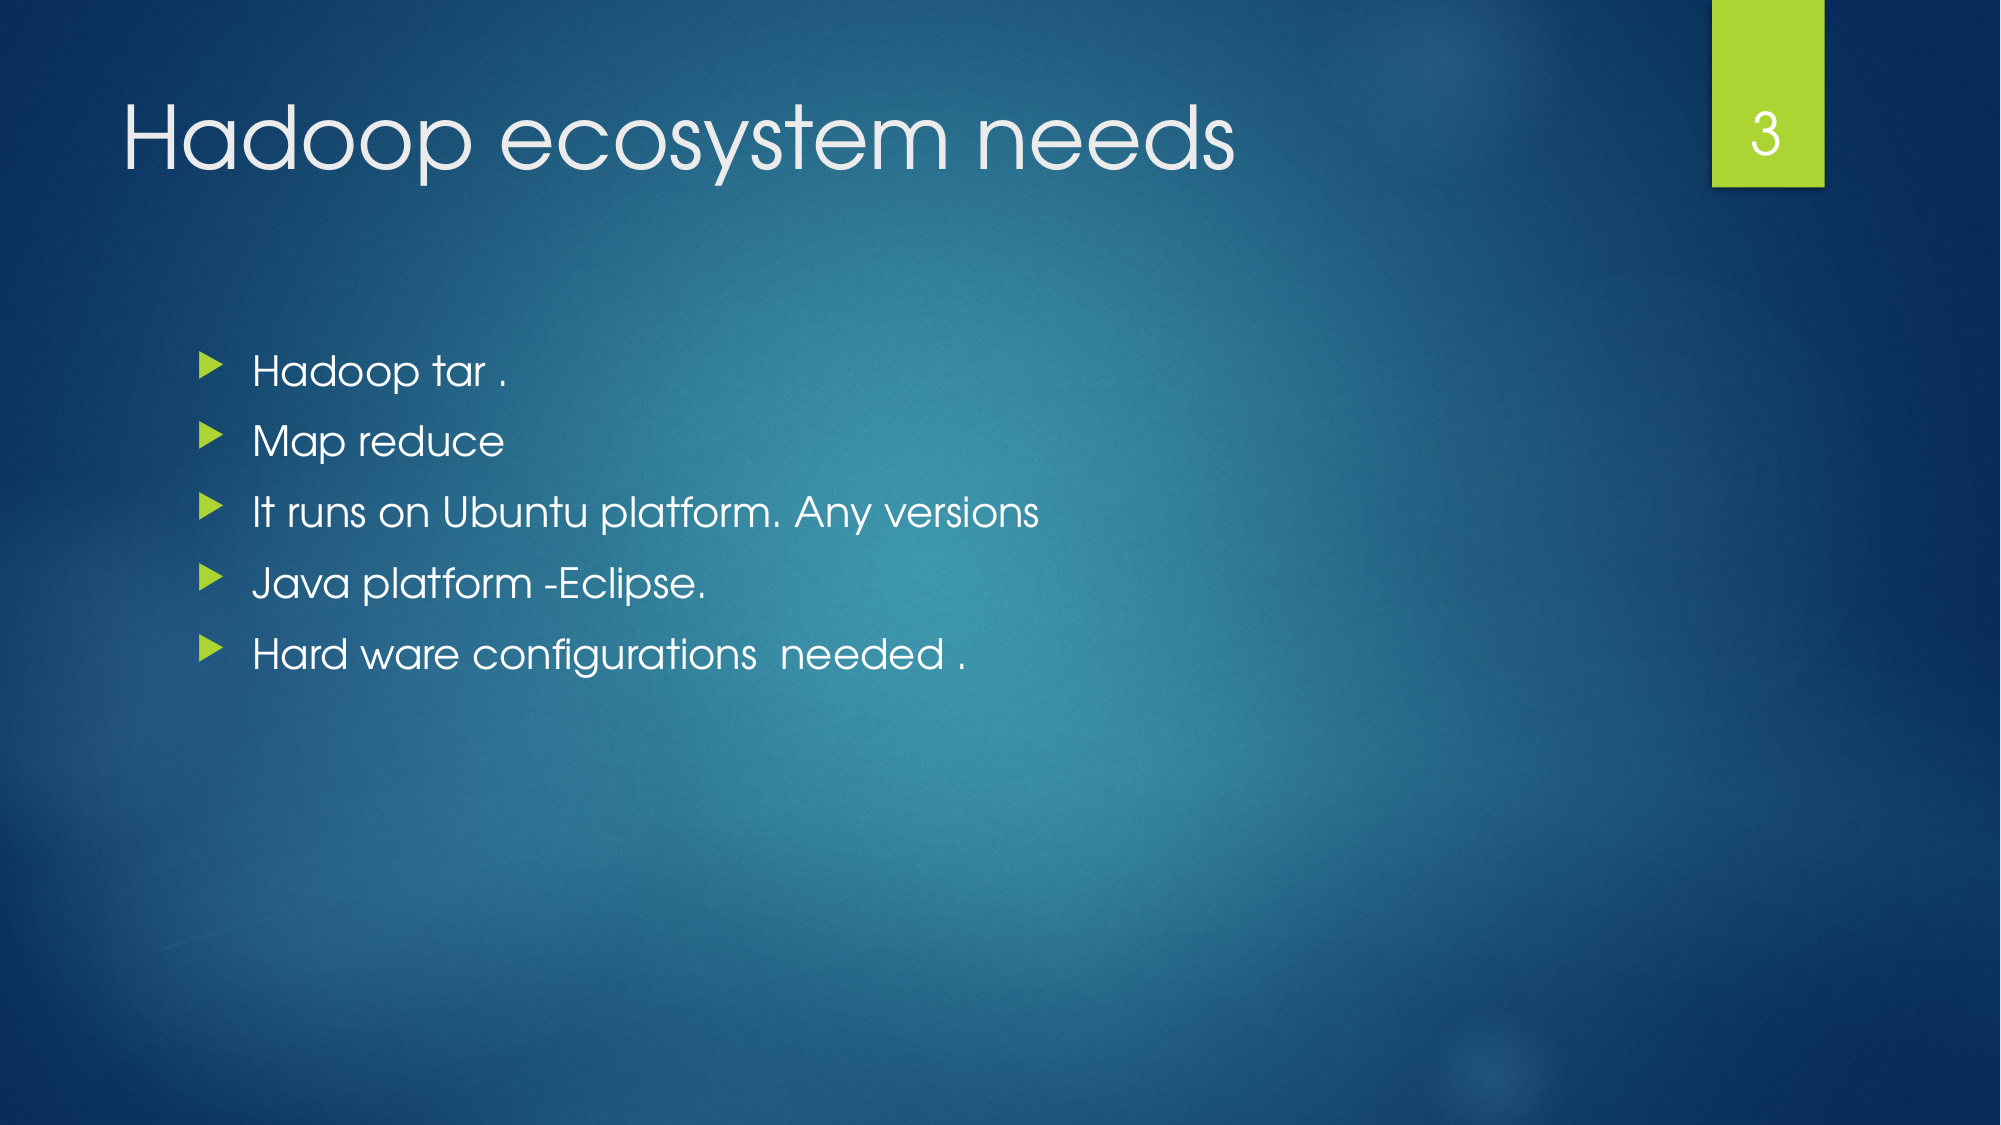

3
# Hadoop ecosystem needs
Hadoop tar .
Map reduce
It runs on Ubuntu platform. Any versions
Java platform -Eclipse.
Hard ware configurations  needed .